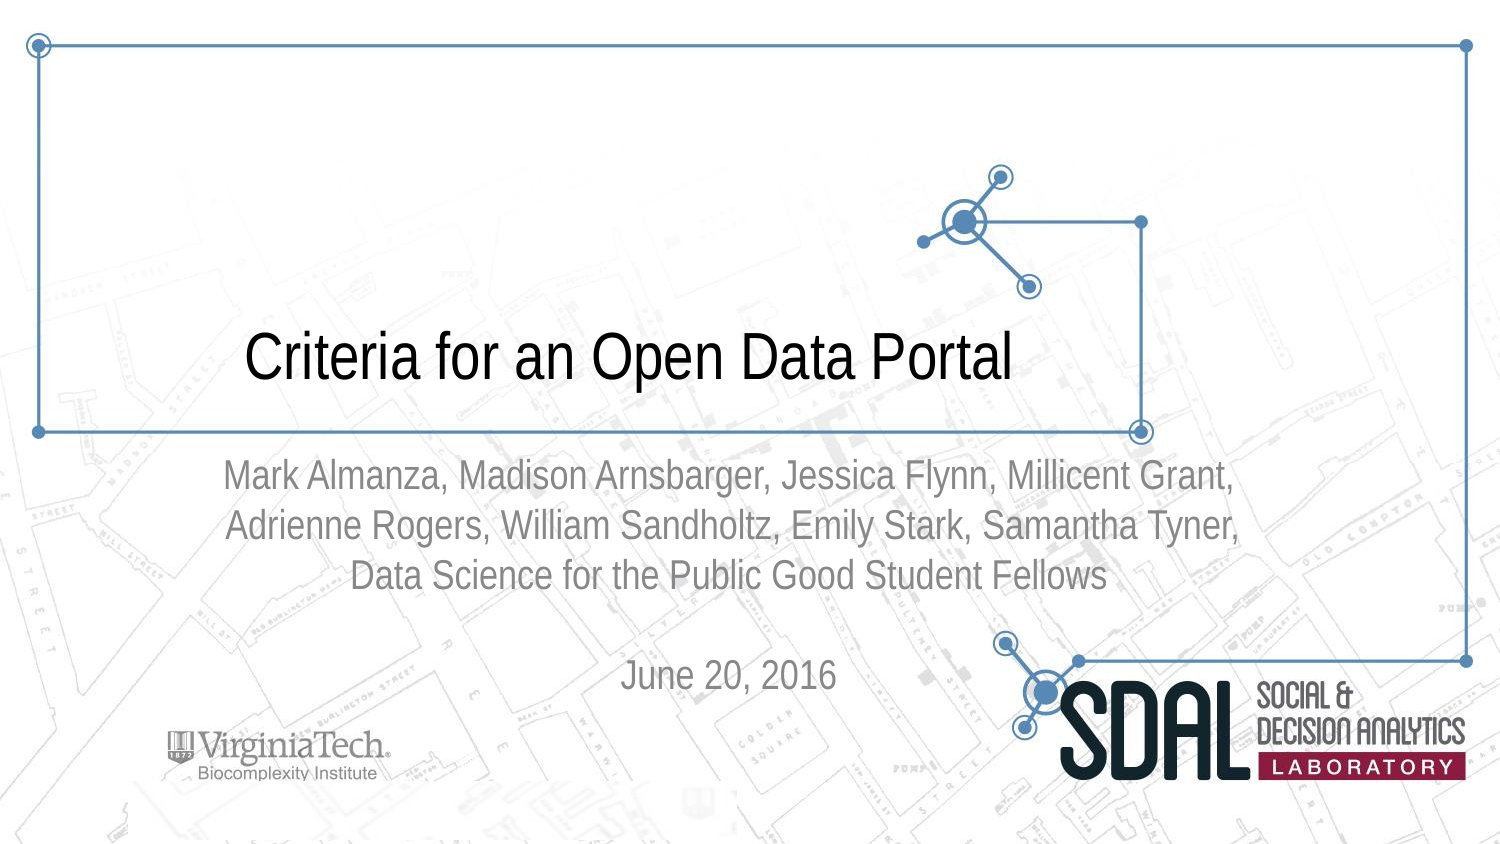

# Criteria for an Open Data Portal
Mark Almanza, Madison Arnsbarger, Jessica Flynn, Millicent Grant,
 Adrienne Rogers, William Sandholtz, Emily Stark, Samantha Tyner,
Data Science for the Public Good Student Fellows

June 20, 2016